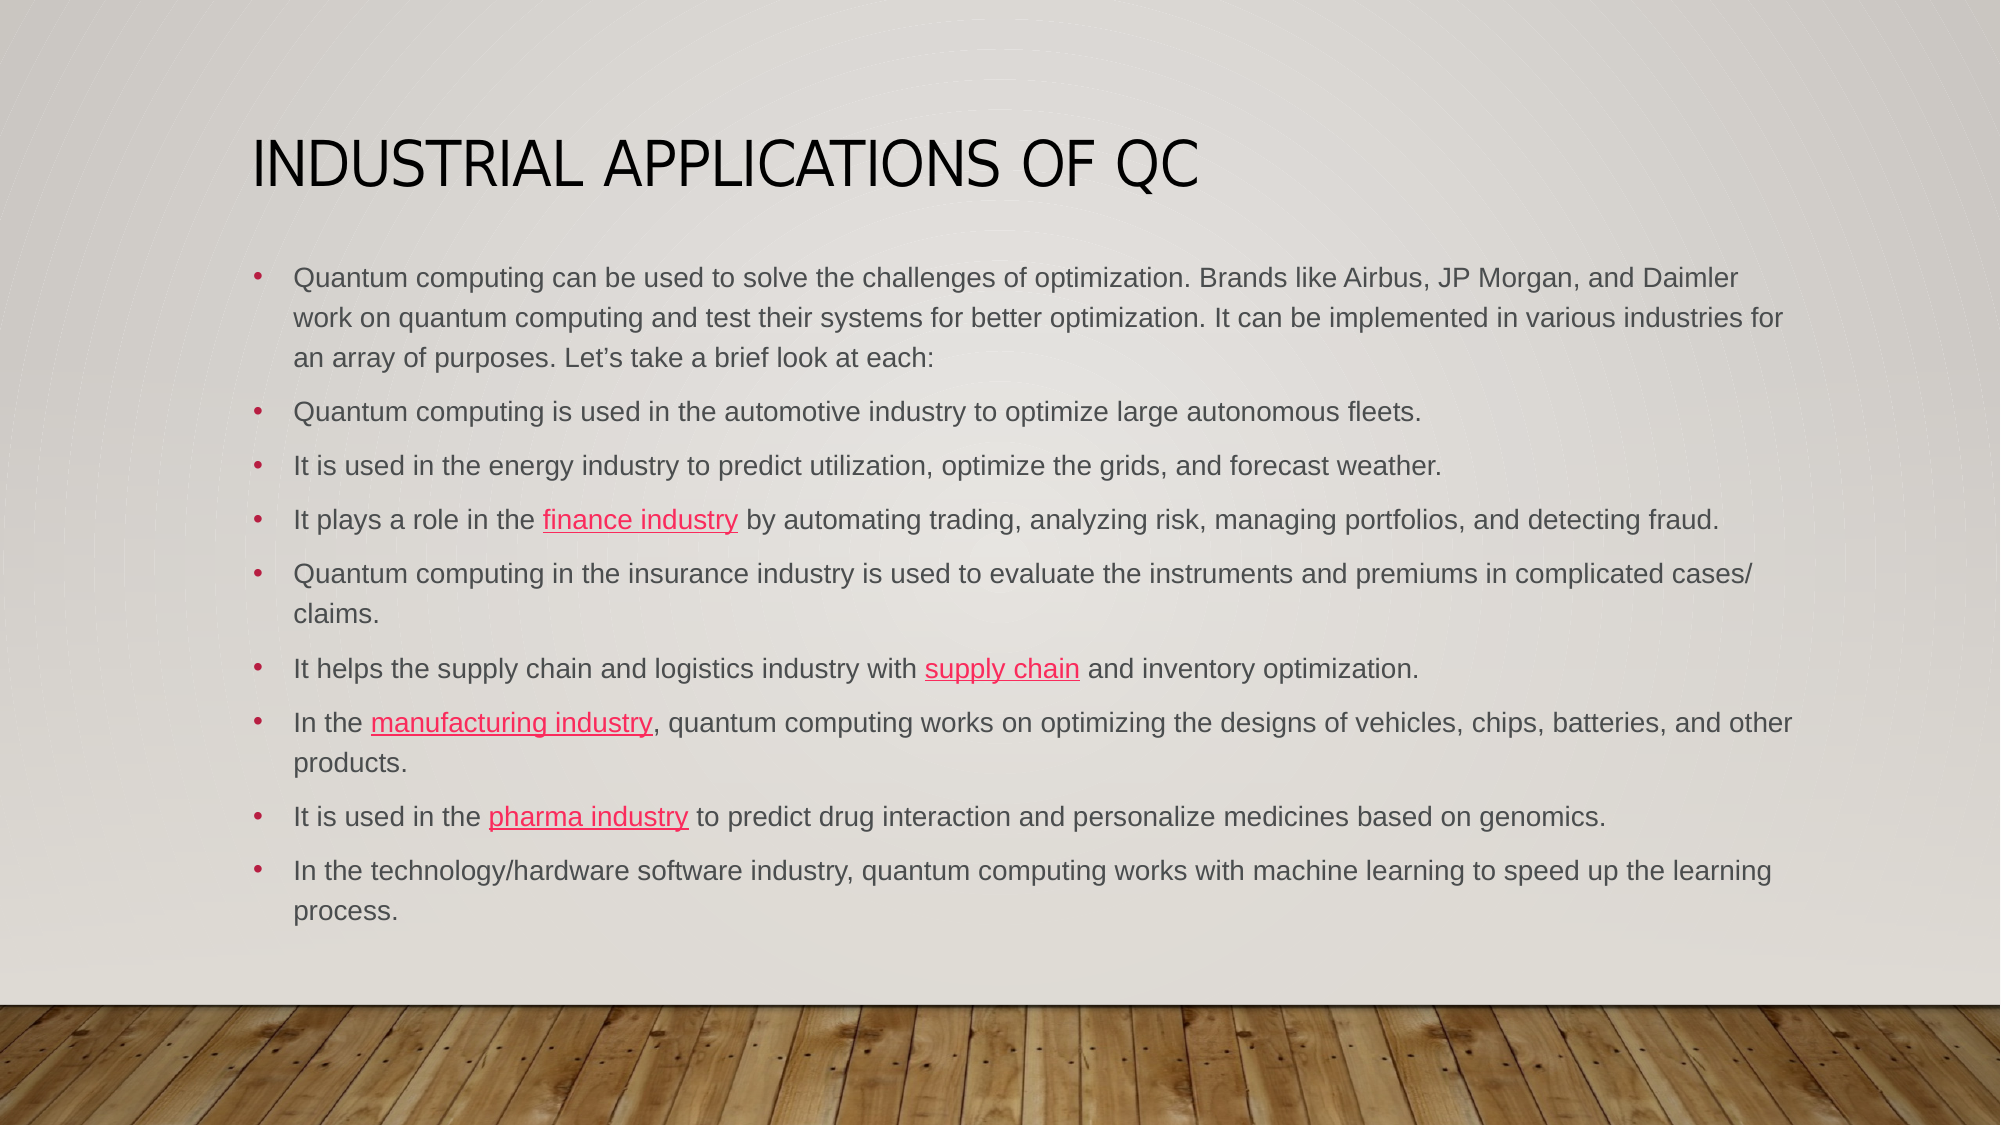

# Industrial applications of qc
Quantum computing can be used to solve the challenges of optimization. Brands like Airbus, JP Morgan, and Daimler work on quantum computing and test their systems for better optimization. It can be implemented in various industries for an array of purposes. Let’s take a brief look at each:
Quantum computing is used in the automotive industry to optimize large autonomous fleets.
It is used in the energy industry to predict utilization, optimize the grids, and forecast weather.
It plays a role in the finance industry by automating trading, analyzing risk, managing portfolios, and detecting fraud.
Quantum computing in the insurance industry is used to evaluate the instruments and premiums in complicated cases/ claims.
It helps the supply chain and logistics industry with supply chain and inventory optimization.
In the manufacturing industry, quantum computing works on optimizing the designs of vehicles, chips, batteries, and other products.
It is used in the pharma industry to predict drug interaction and personalize medicines based on genomics.
In the technology/hardware software industry, quantum computing works with machine learning to speed up the learning process.